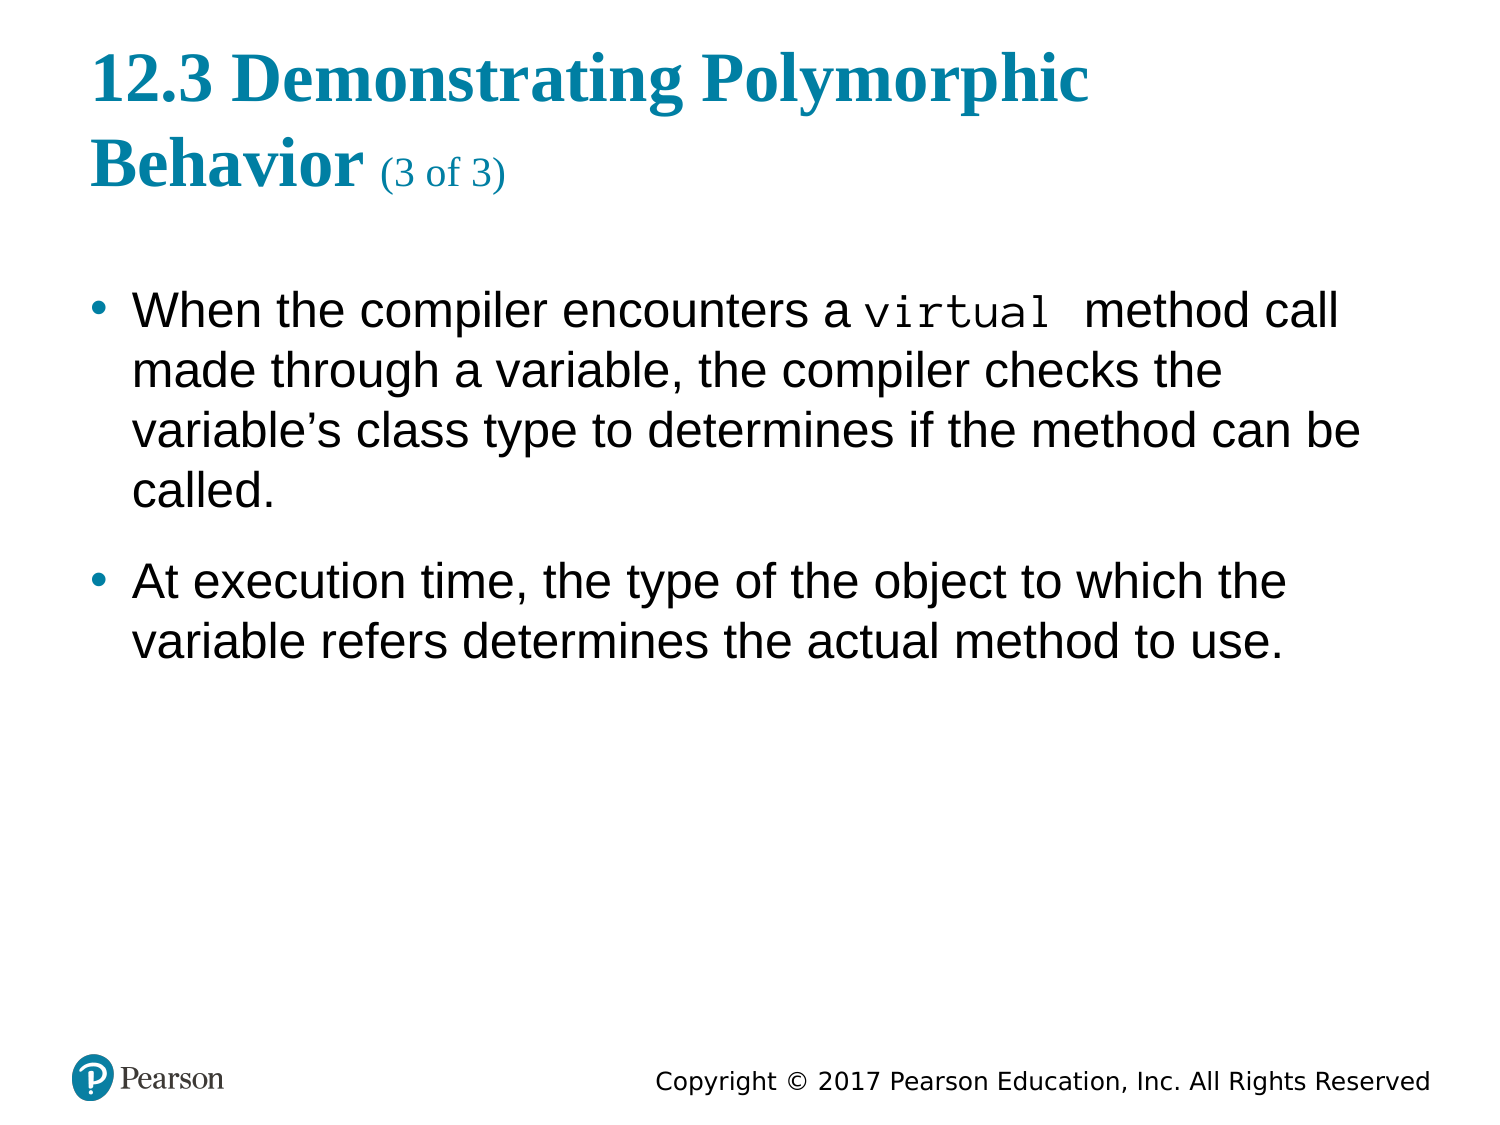

# 12.3 Demonstrating Polymorphic Behavior (3 of 3)
When the compiler encounters a virtual method call made through a variable, the compiler checks the variable’s class type to determines if the method can be called.
At execution time, the type of the object to which the variable refers determines the actual method to use.